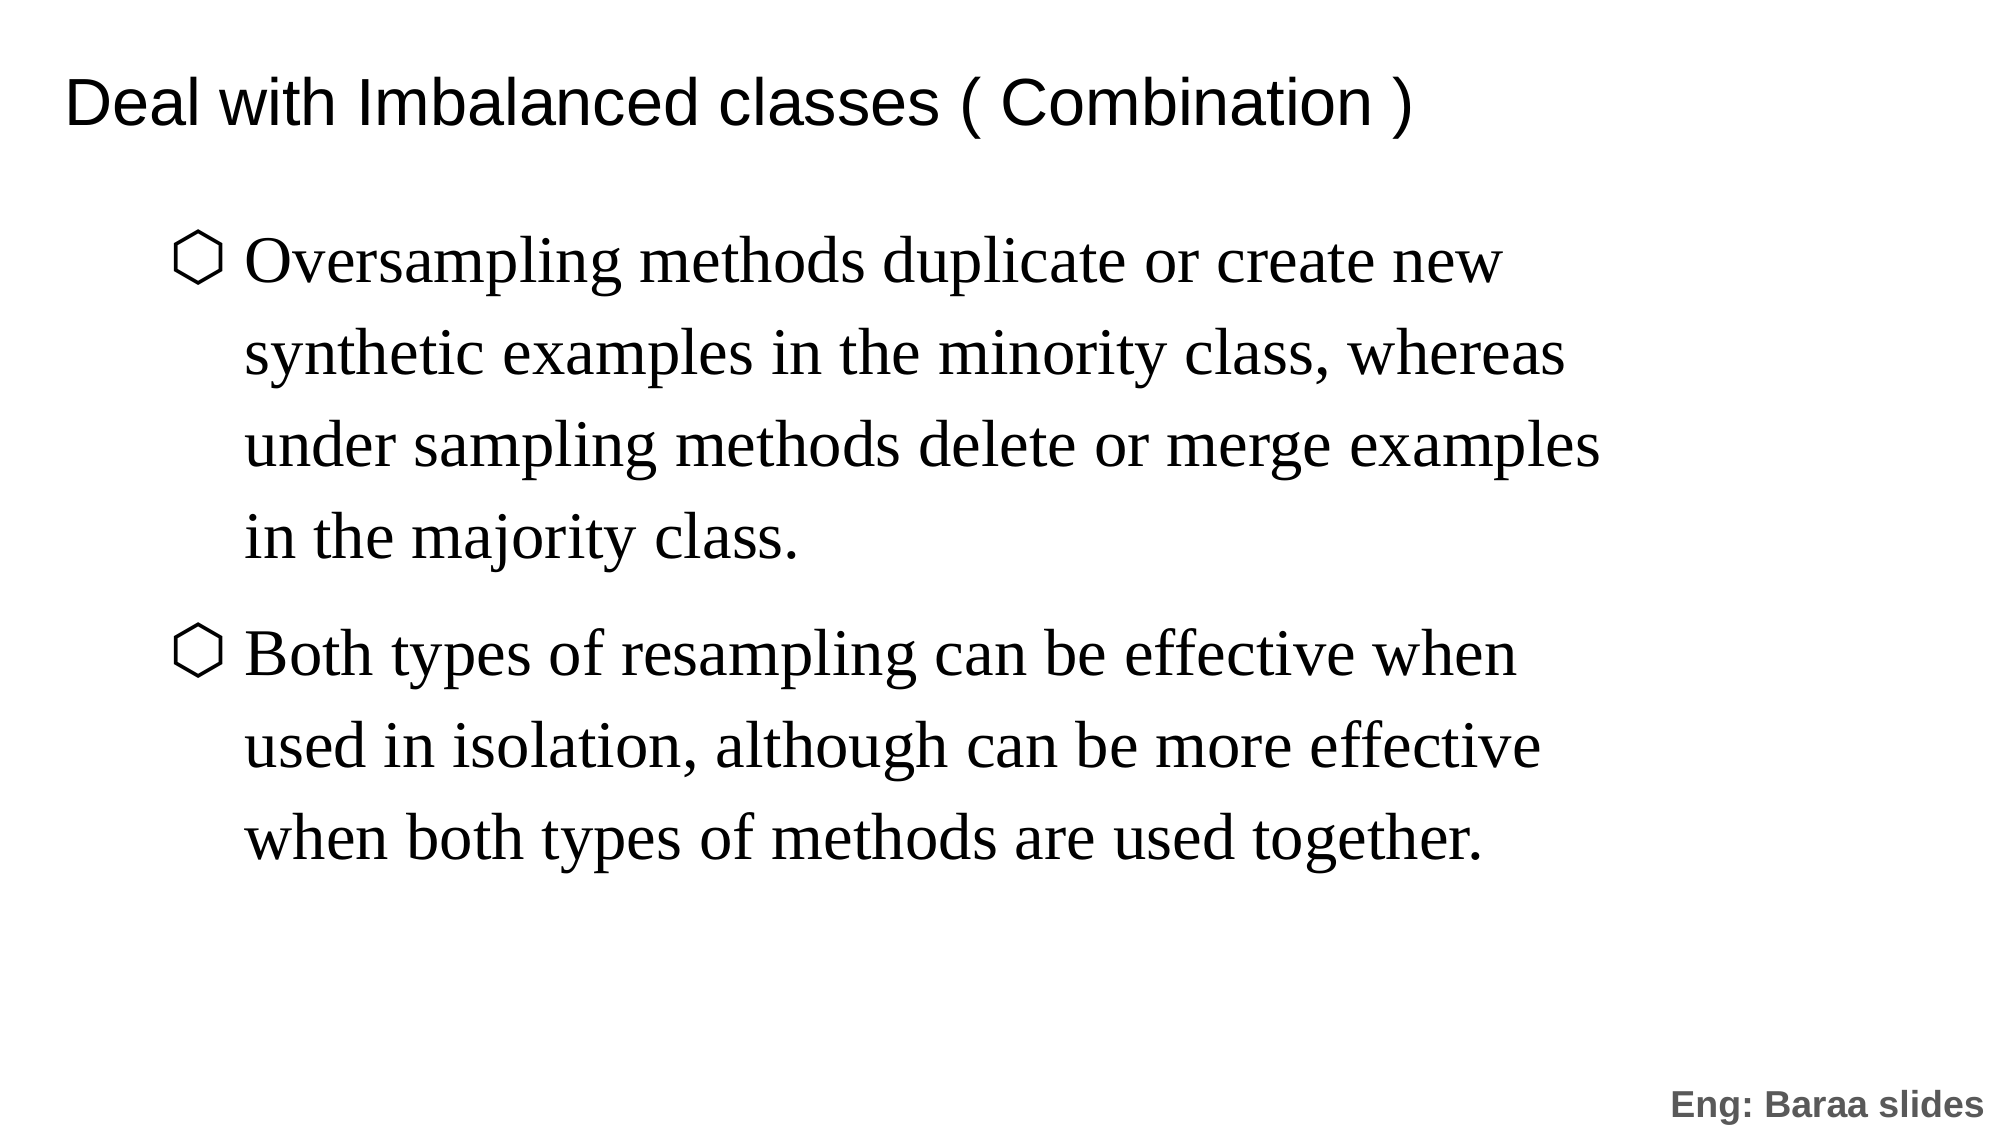

Oversampling methods duplicate or create new synthetic examples in the minority class, whereas under sampling methods delete or merge examples in the majority class.
Both types of resampling can be effective when used in isolation, although can be more effective when both types of methods are used together.
Deal with Imbalanced classes ( Combination )
Eng: Baraa slides